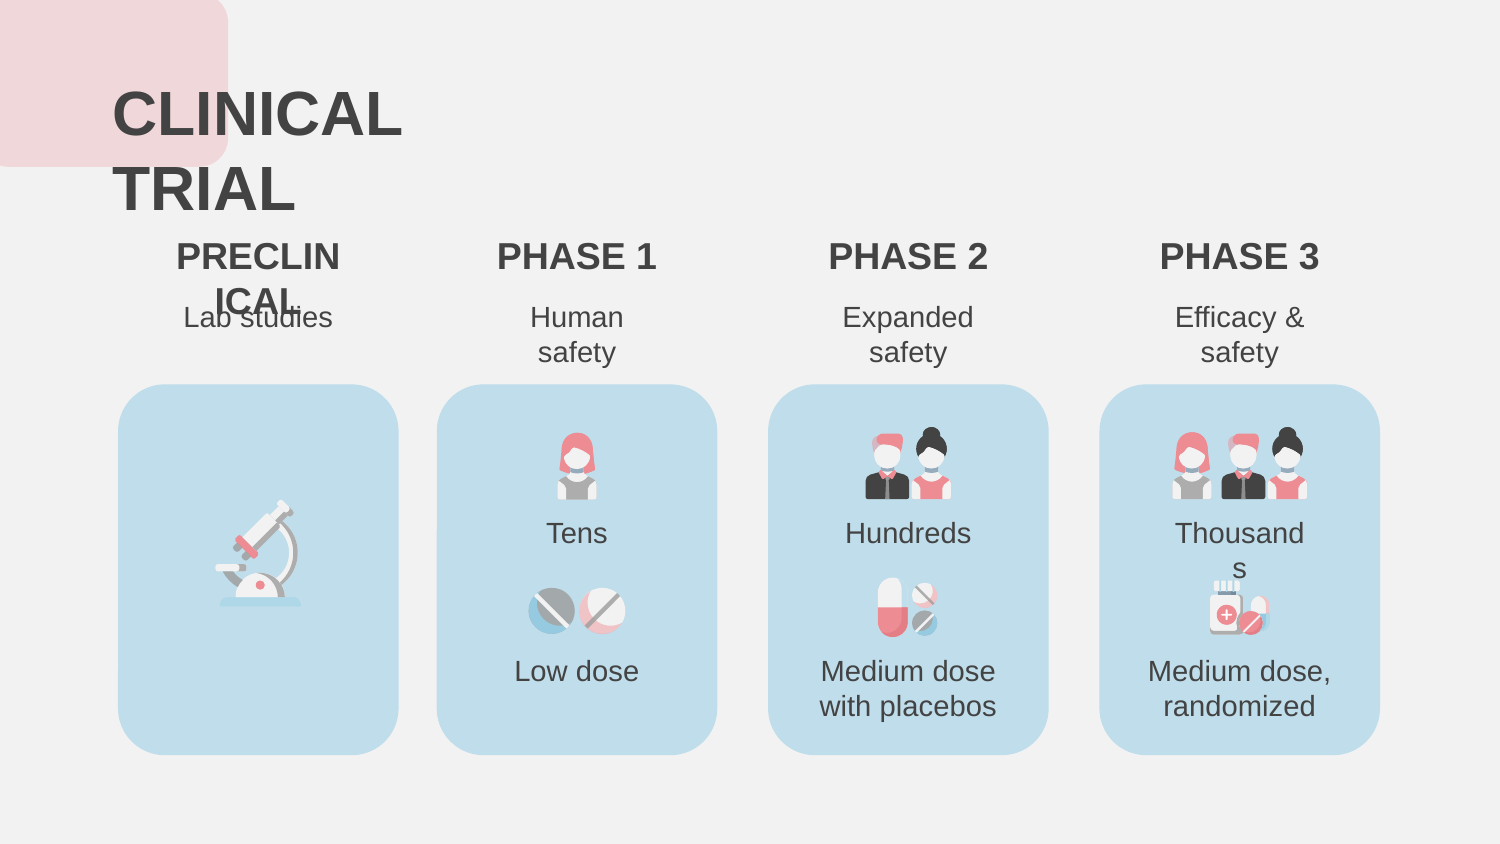

# CLINICAL TRIAL
PHASE 1
PHASE 2
PHASE 3
PRECLINICAL
Lab studies
Expanded safety
Efficacy & safety
Human safety

Tens
Hundreds
Thousands

Low dose
Medium dose with placebos
Medium dose, randomized